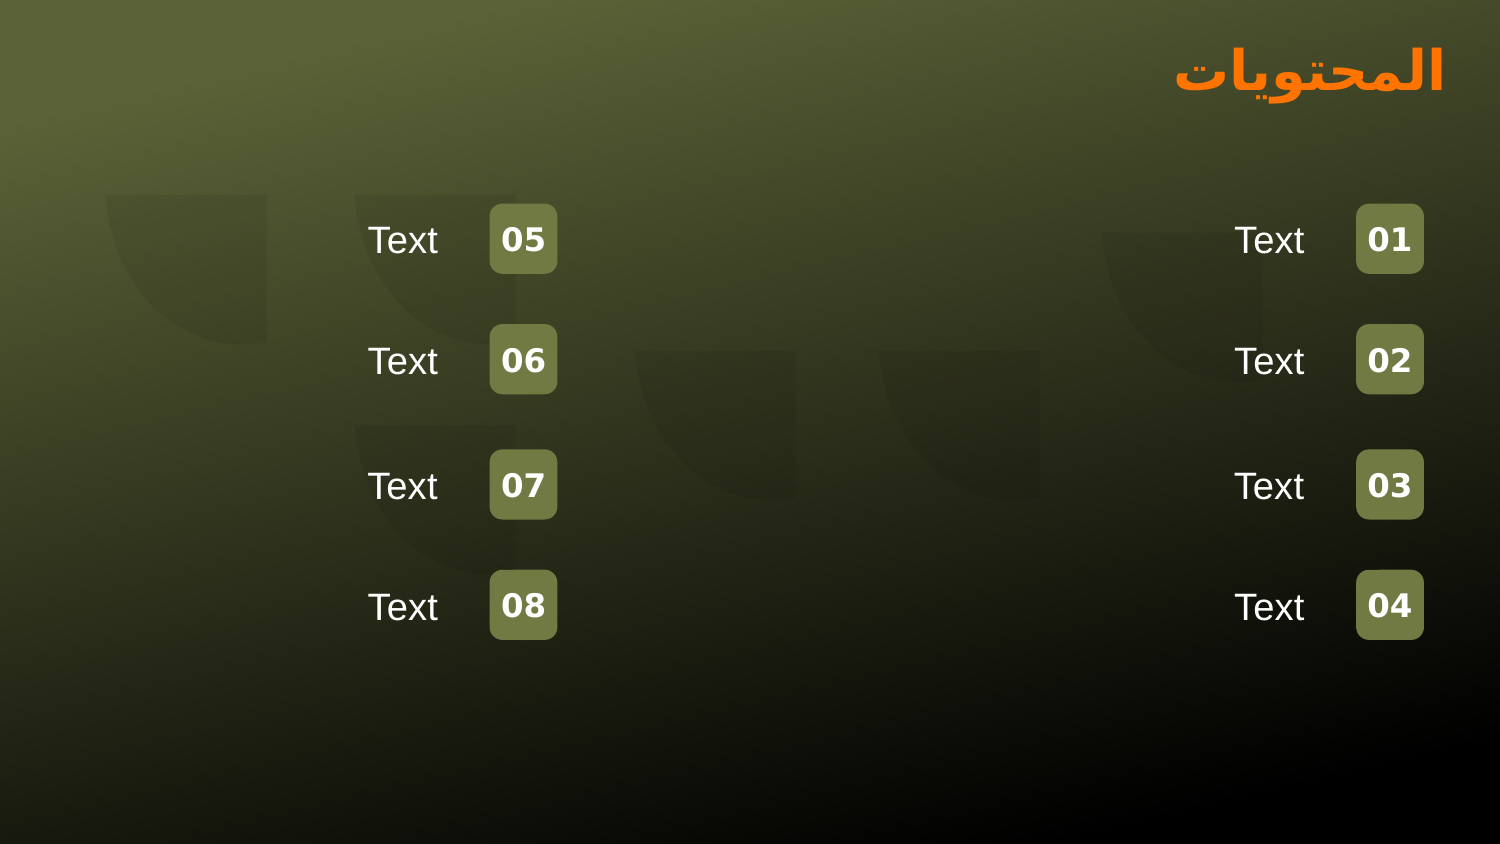

المحتويات
Text
05
Text
01
Text
06
Text
02
Text
07
Text
03
Text
08
Text
04